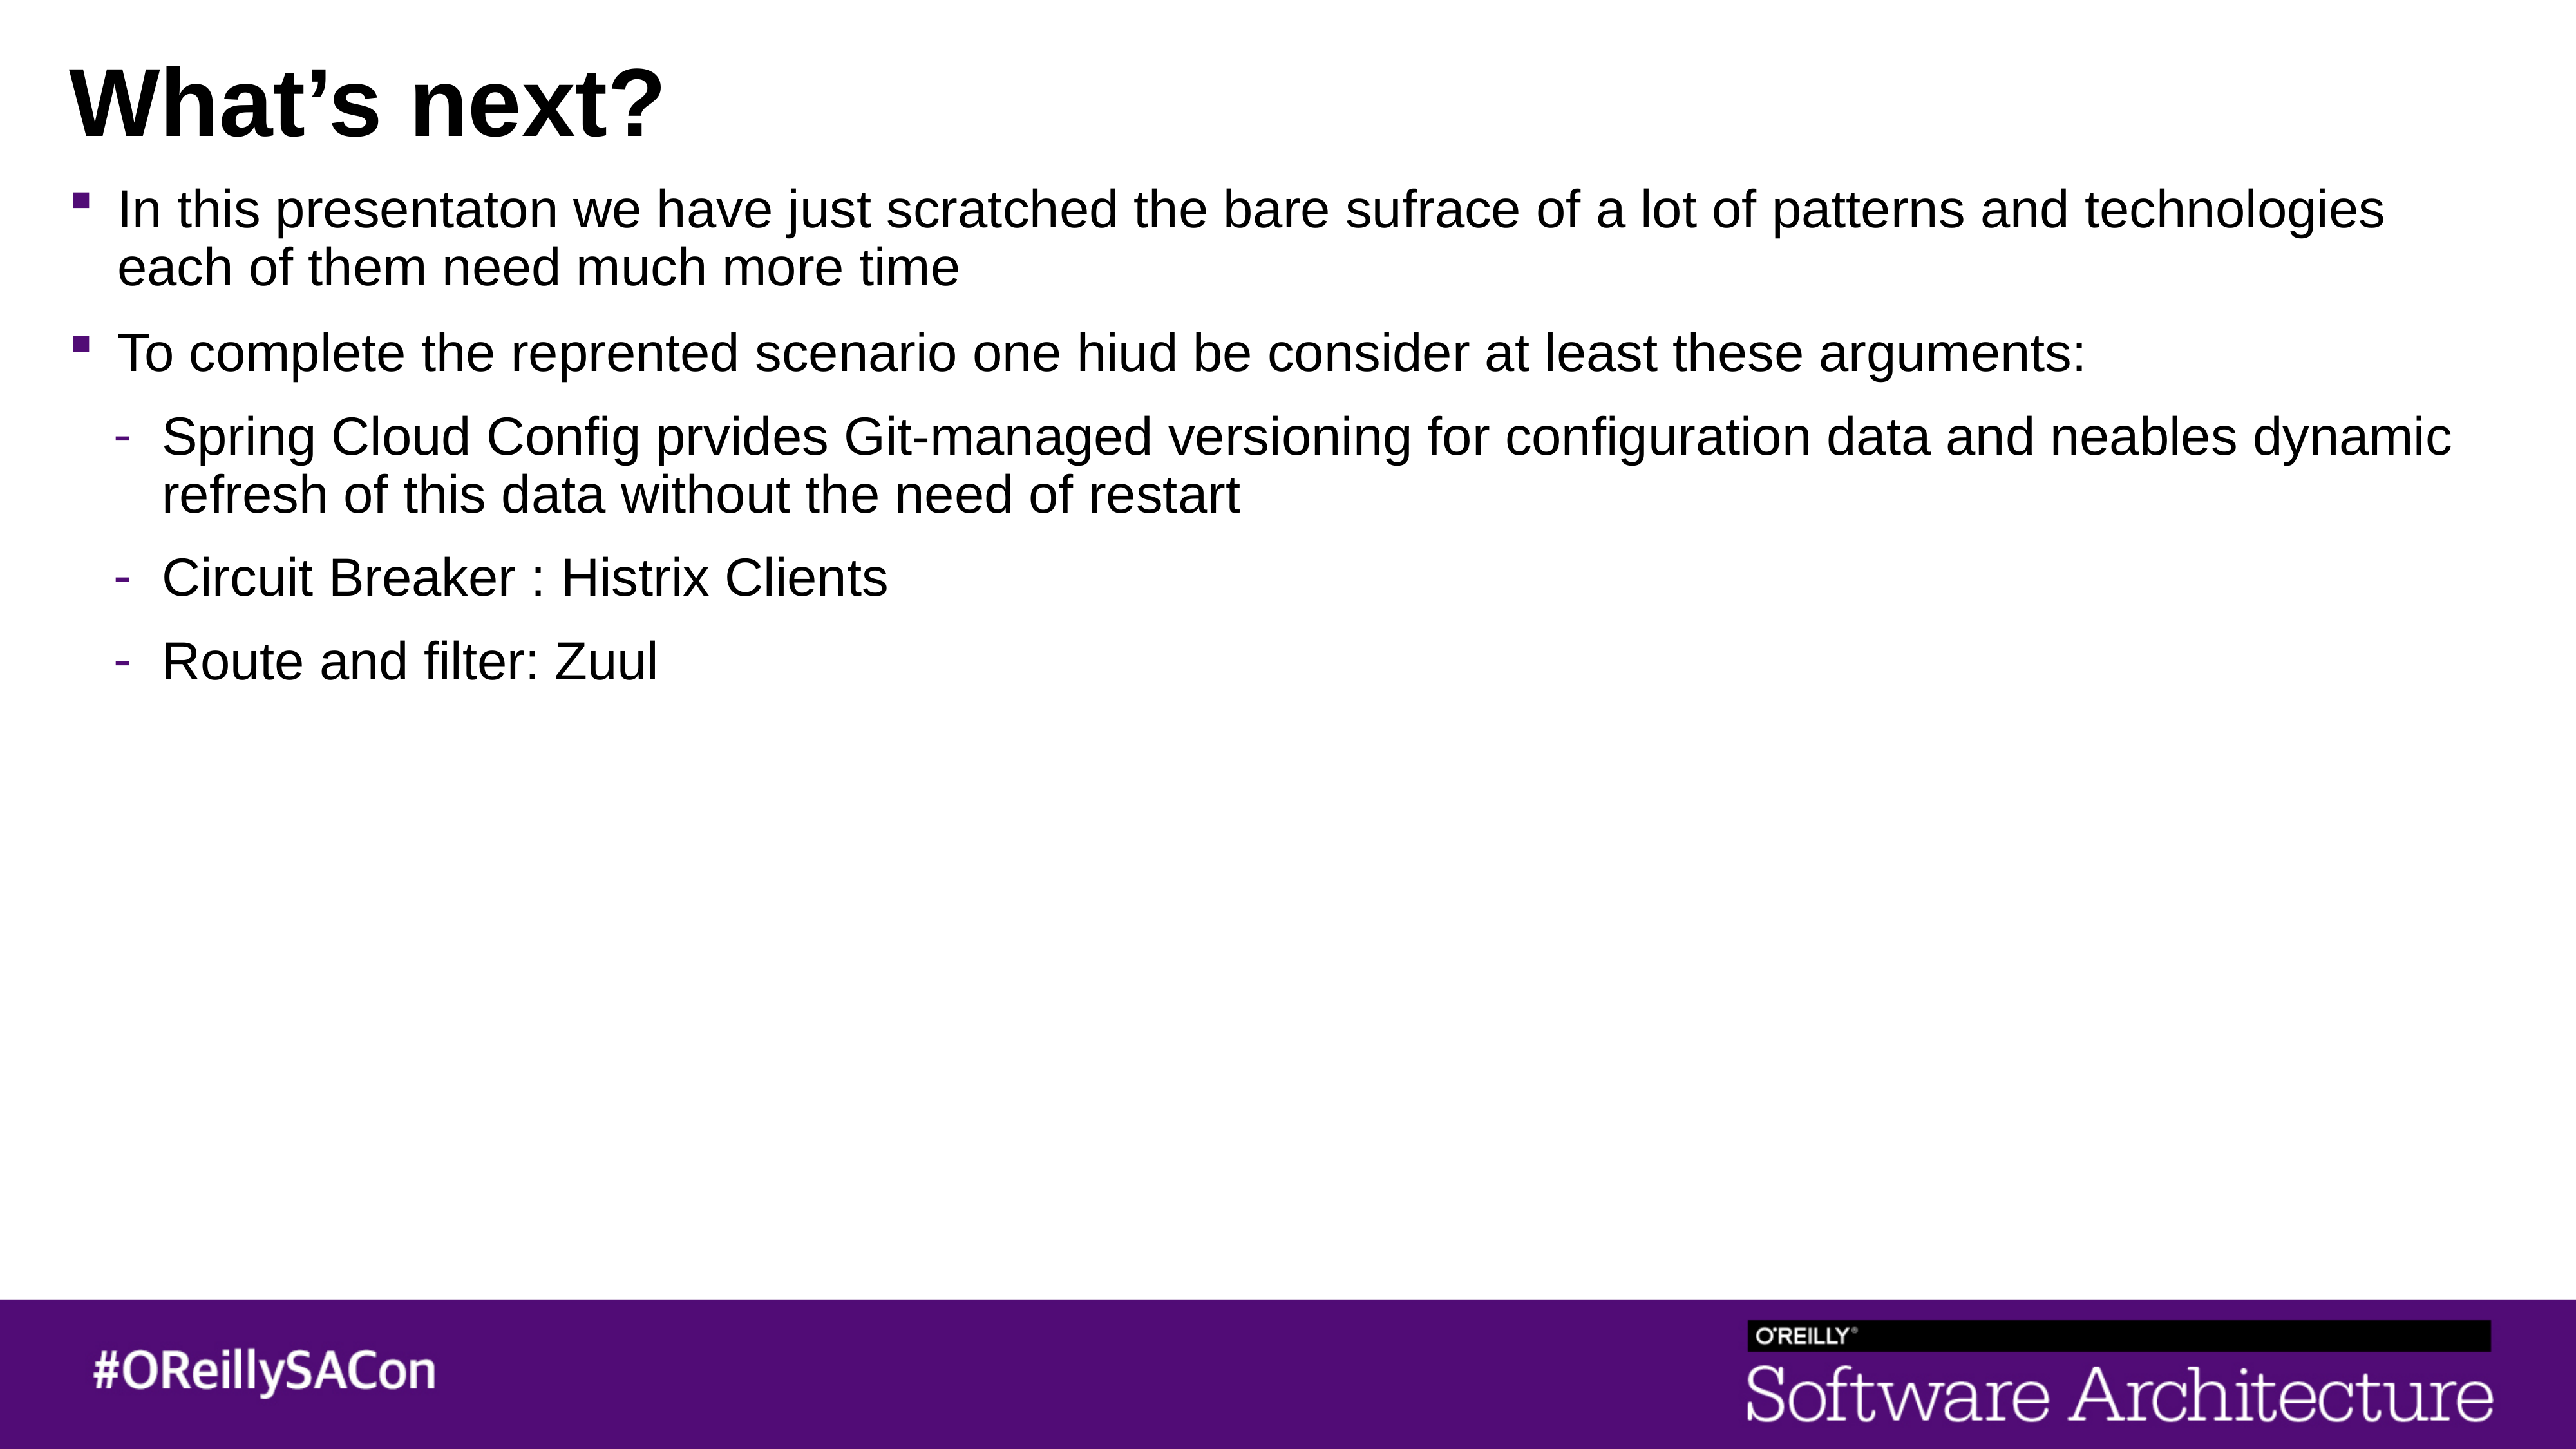

# What’s next?
In this presentaton we have just scratched the bare sufrace of a lot of patterns and technologies each of them need much more time
To complete the reprented scenario one hiud be consider at least these arguments:
Spring Cloud Config prvides Git-managed versioning for configuration data and neables dynamic refresh of this data without the need of restart
Circuit Breaker : Histrix Clients
Route and filter: Zuul